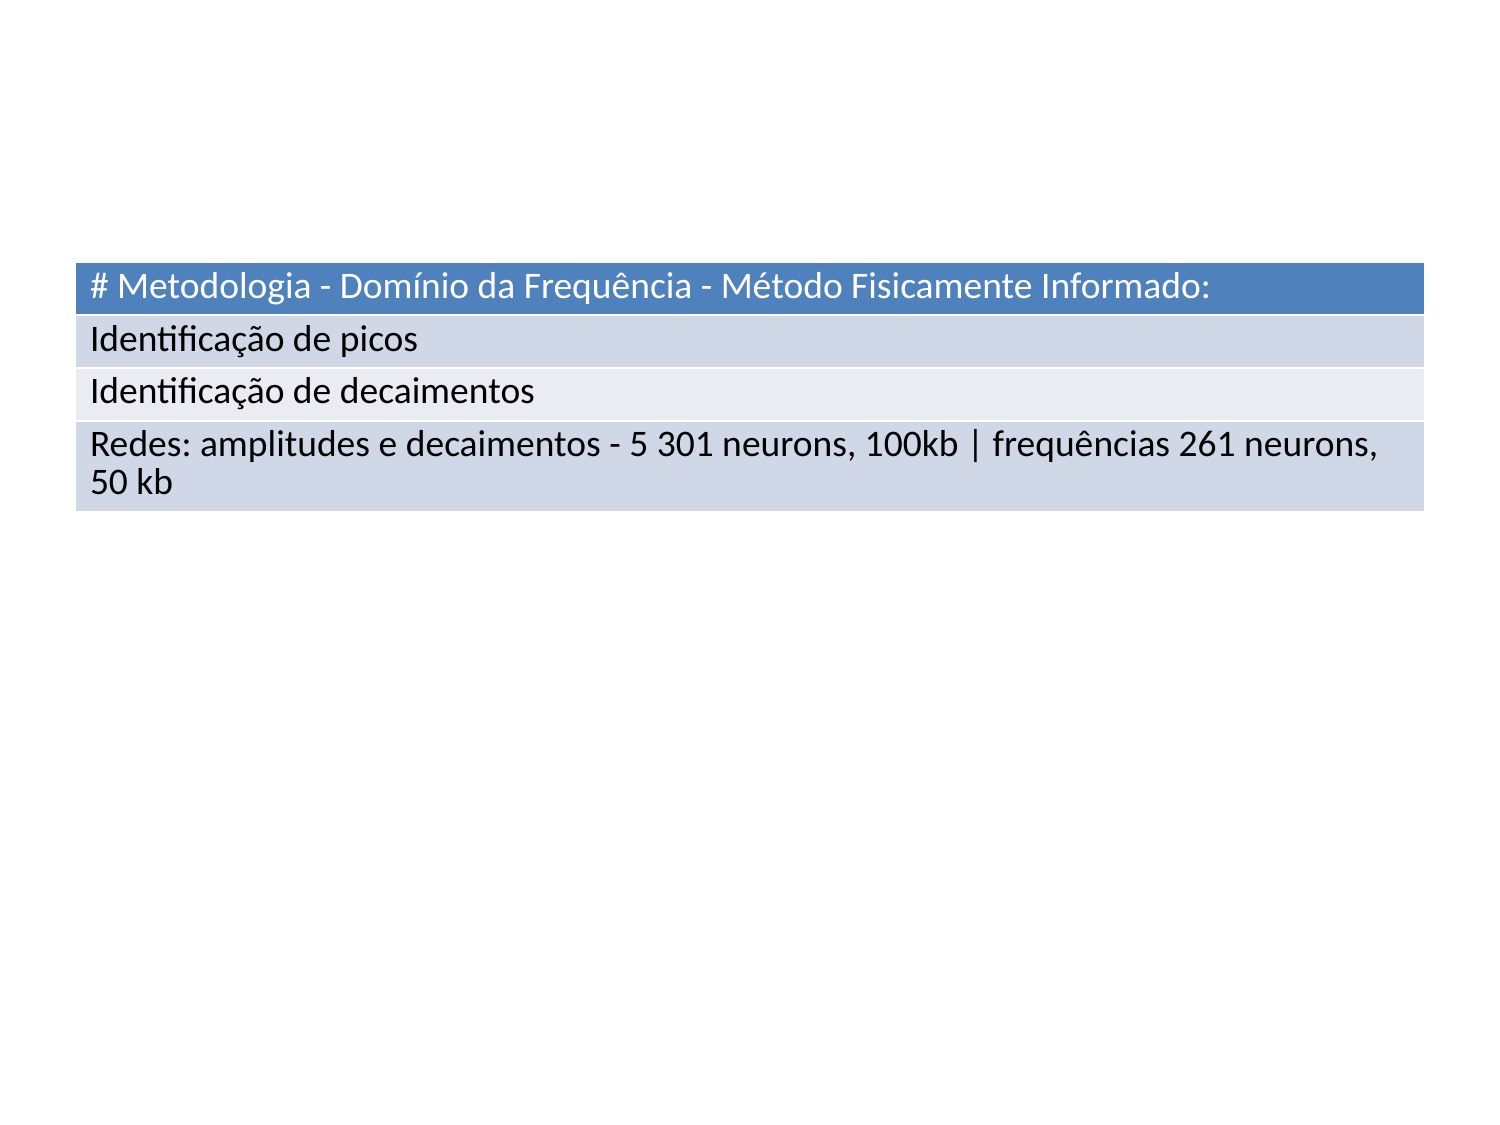

| # Metodologia - Domínio da Frequência - Método Fisicamente Informado: |
| --- |
| Identificação de picos |
| Identificação de decaimentos |
| Redes: amplitudes e decaimentos - 5 301 neurons, 100kb | frequências 261 neurons, 50 kb |